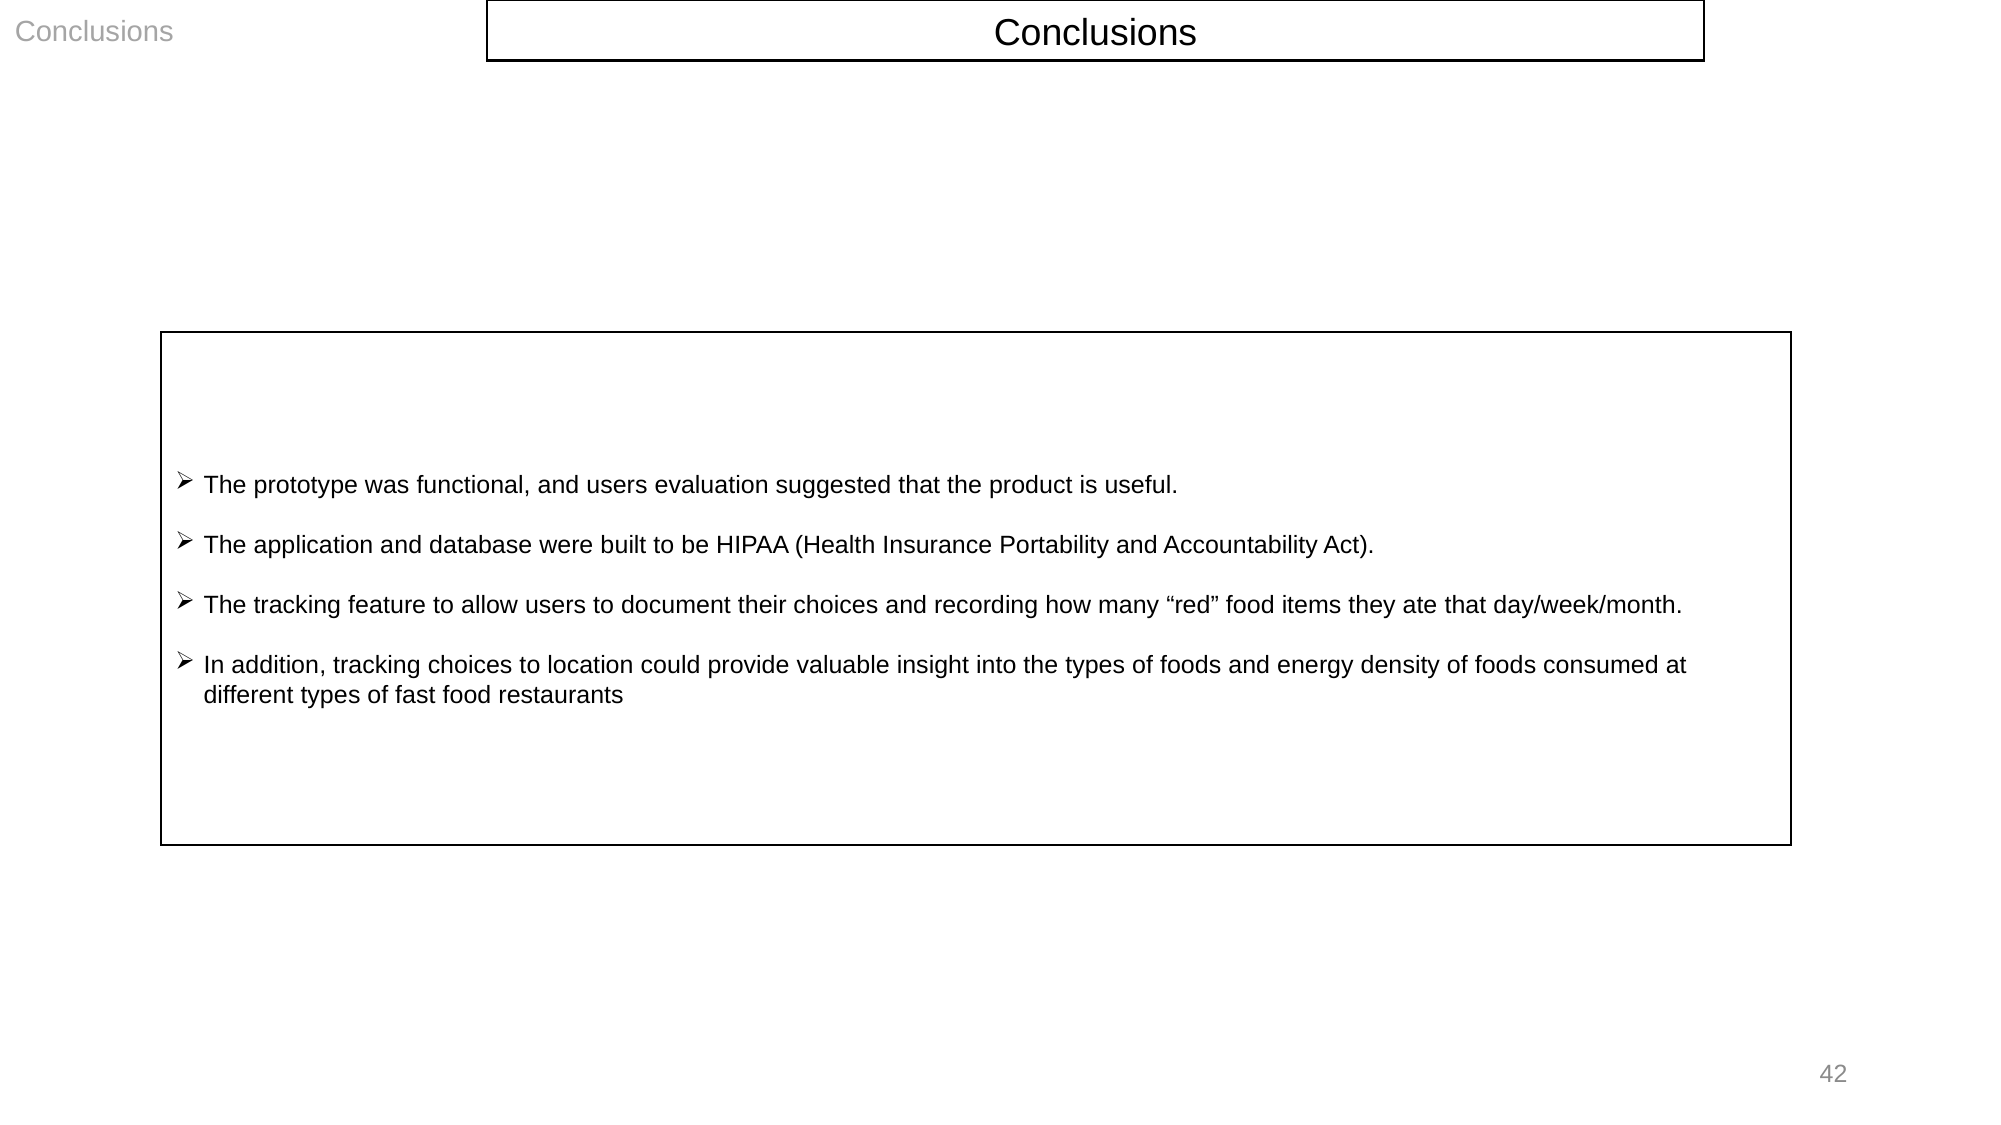

Conclusions
Conclusions
The prototype was functional, and users evaluation suggested that the product is useful.

The application and database were built to be HIPAA (Health Insurance Portability and Accountability Act).

The tracking feature to allow users to document their choices and recording how many “red” food items they ate that day/week/month.

In addition, tracking choices to location could provide valuable insight into the types of foods and energy density of foods consumed at different types of fast food restaurants
42